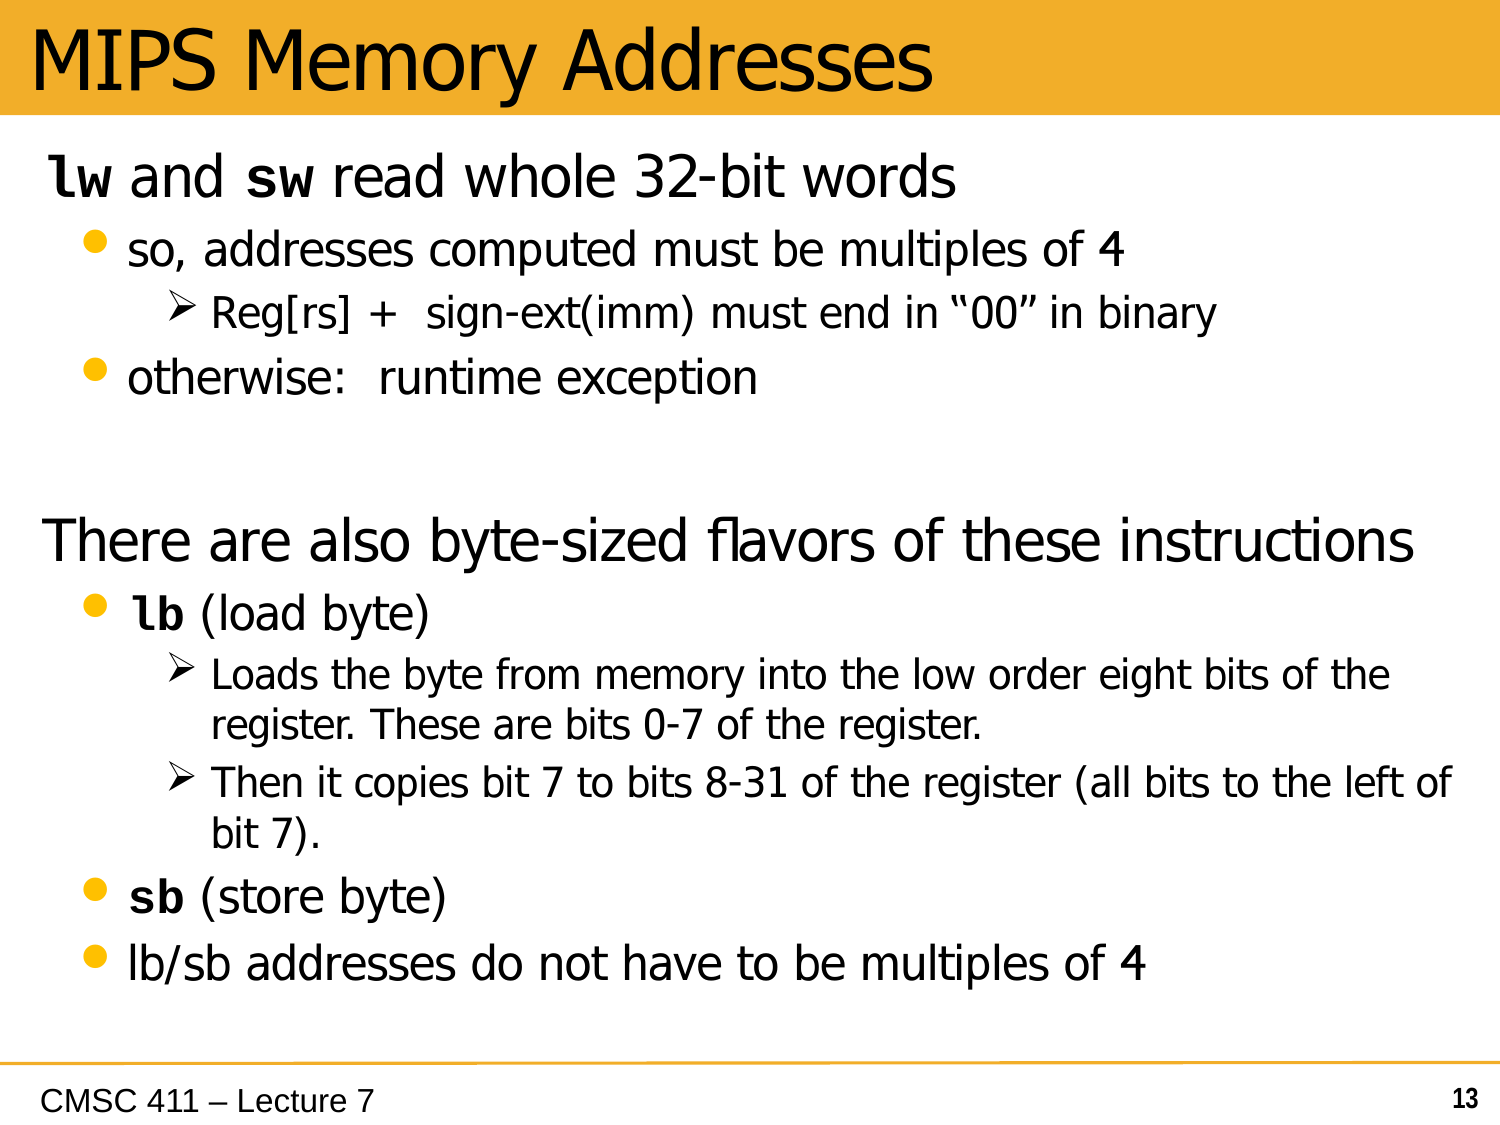

# MIPS Memory Addresses
lw and sw read whole 32-bit words
so, addresses computed must be multiples of 4
Reg[rs] +  sign-ext(imm) must end in “00” in binary
otherwise:  runtime exception

There are also byte-sized flavors of these instructions
lb (load byte)
Loads the byte from memory into the low order eight bits of the register. These are bits 0-7 of the register.
Then it copies bit 7 to bits 8-31 of the register (all bits to the left of bit 7).
sb (store byte)
lb/sb addresses do not have to be multiples of 4
13